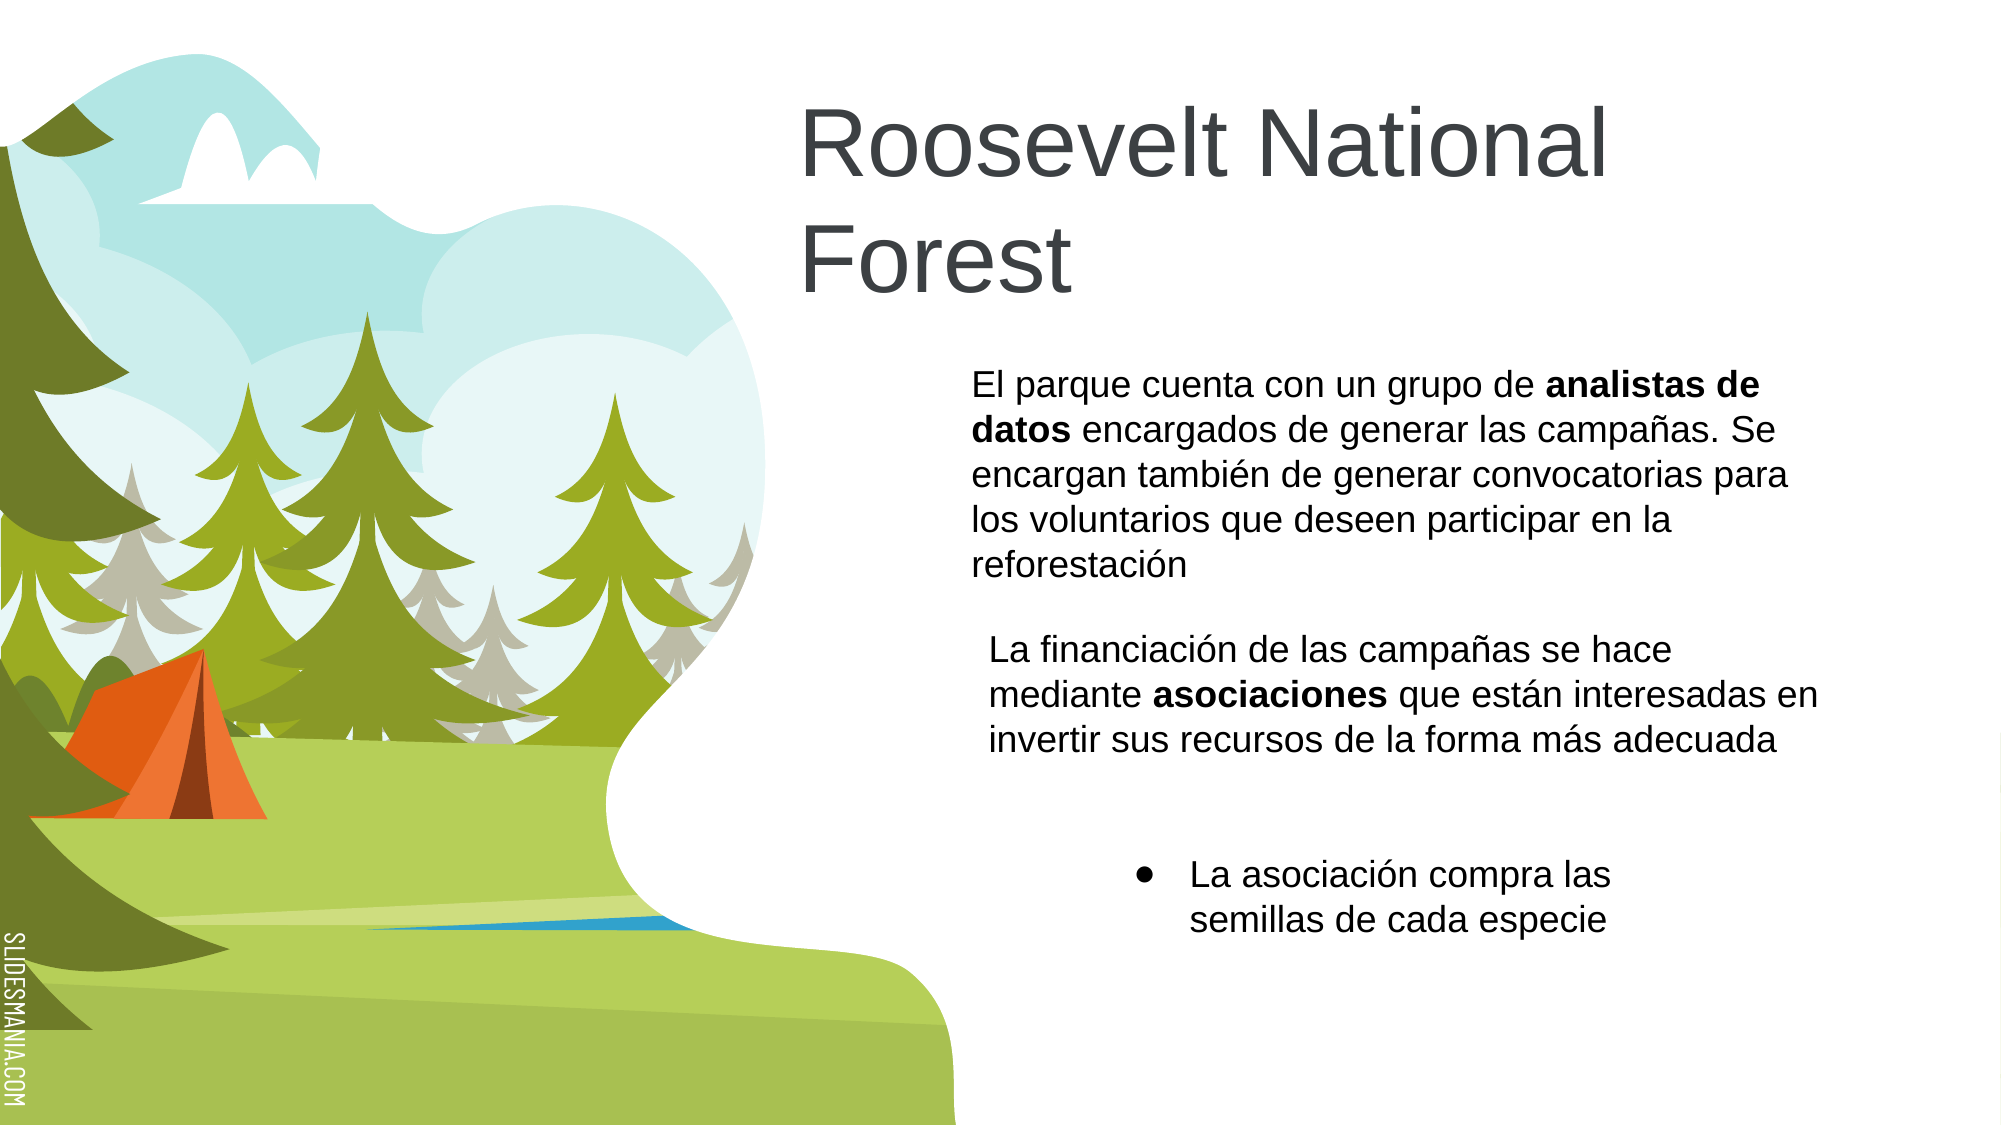

# Roosevelt National Forest

El parque cuenta con un grupo de analistas de datos encargados de generar las campañas. Se encargan también de generar convocatorias para los voluntarios que deseen participar en la reforestación

La financiación de las campañas se hace mediante asociaciones que están interesadas en invertir sus recursos de la forma más adecuada
La asociación compra las semillas de cada especie